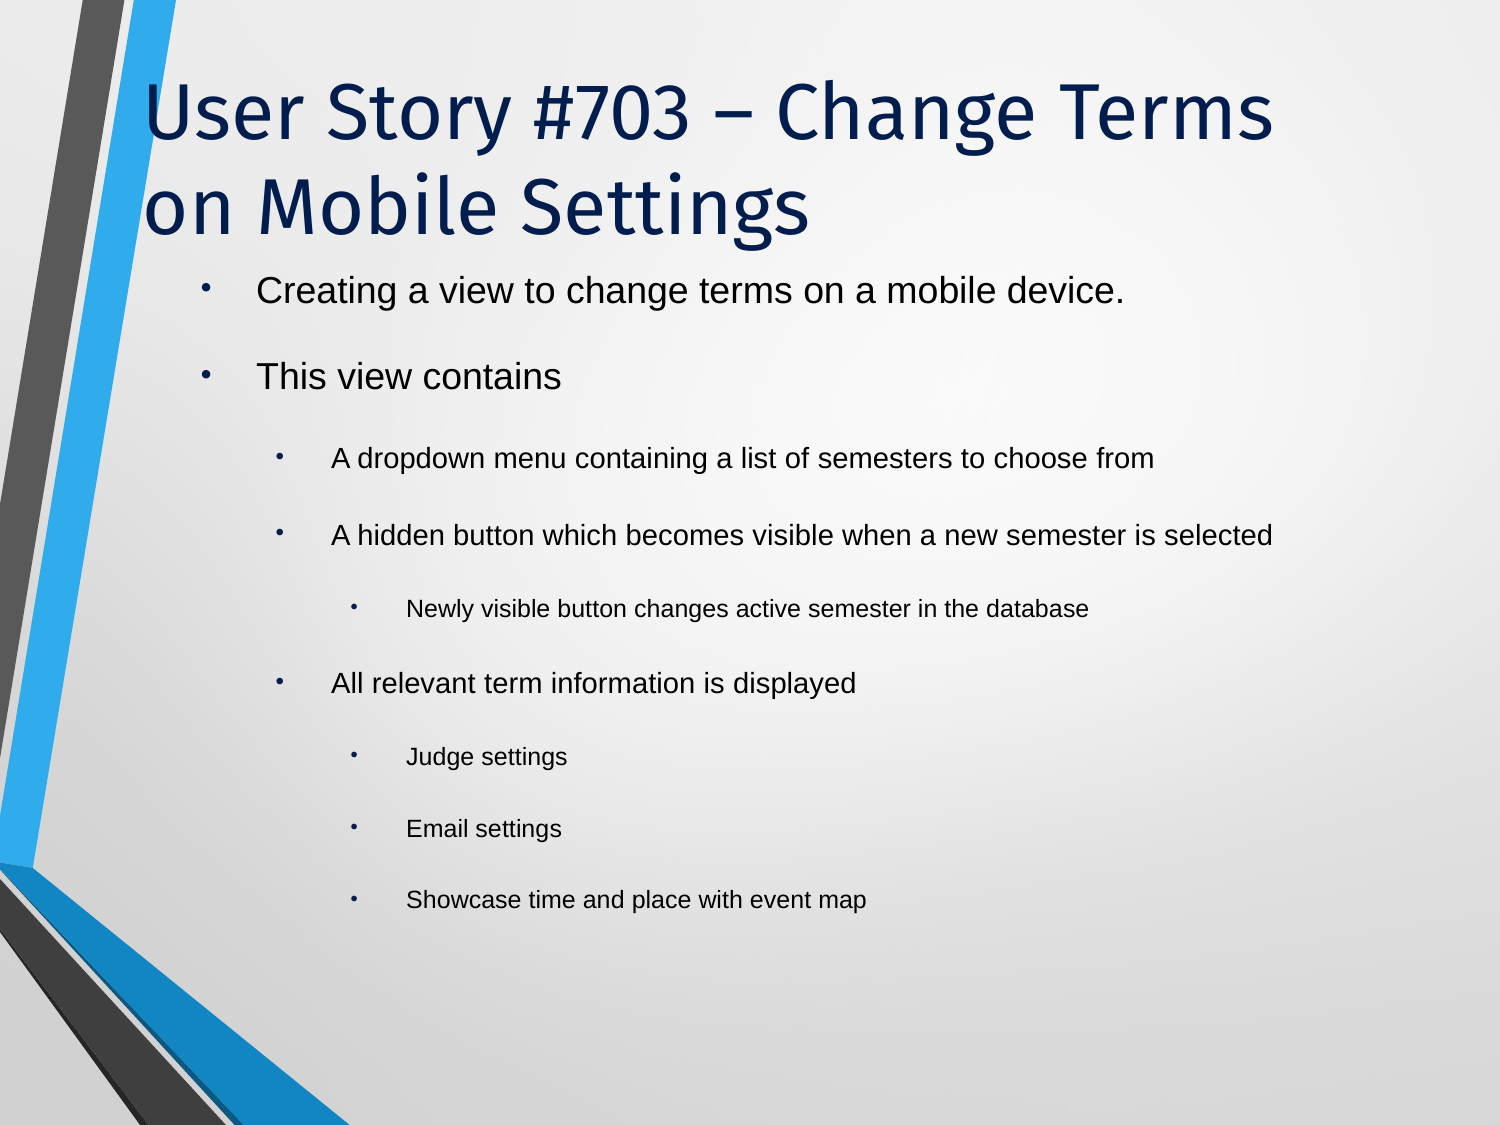

# User Story #703 – Change Terms on Mobile Settings
Creating a view to change terms on a mobile device.
This view contains
A dropdown menu containing a list of semesters to choose from
A hidden button which becomes visible when a new semester is selected
Newly visible button changes active semester in the database
All relevant term information is displayed
Judge settings
Email settings
Showcase time and place with event map